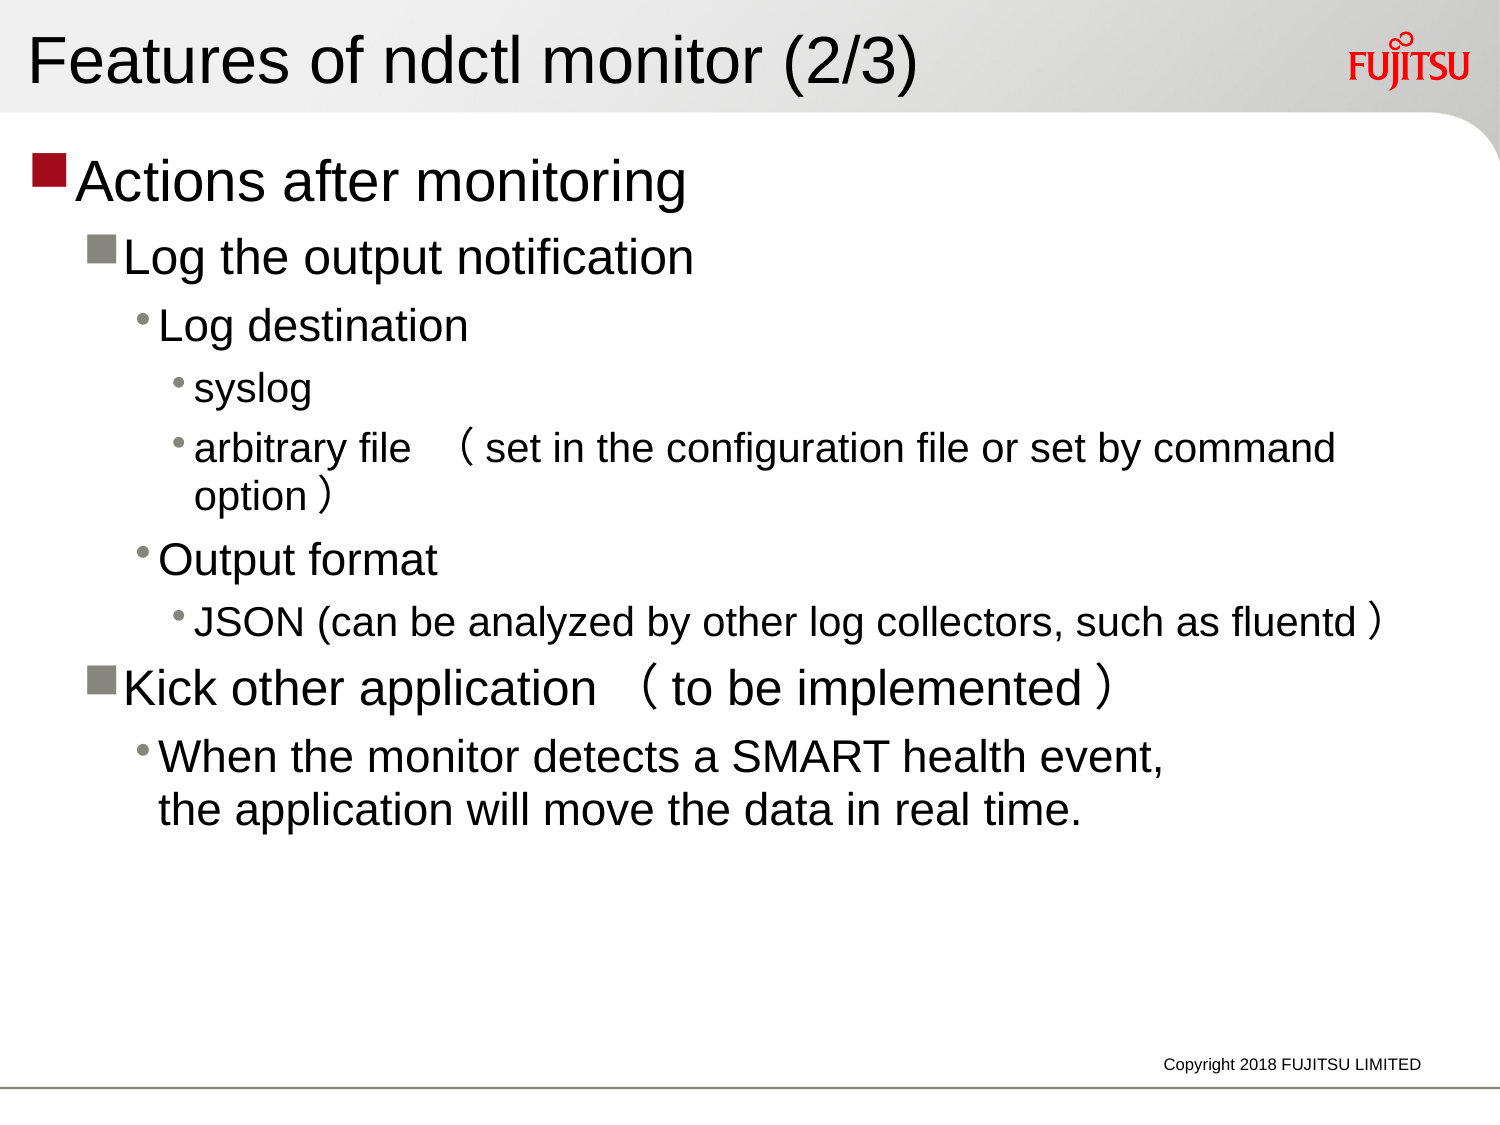

# Features of ndctl monitor (2/3)
Actions after monitoring
Log the output notification
Log destination
syslog
arbitrary file （set in the configuration file or set by command option）
Output format
JSON (can be analyzed by other log collectors, such as fluentd）
Kick other application（to be implemented）
When the monitor detects a SMART health event,
the application will move the data in real time.
Copyright 2018 FUJITSU LIMITED